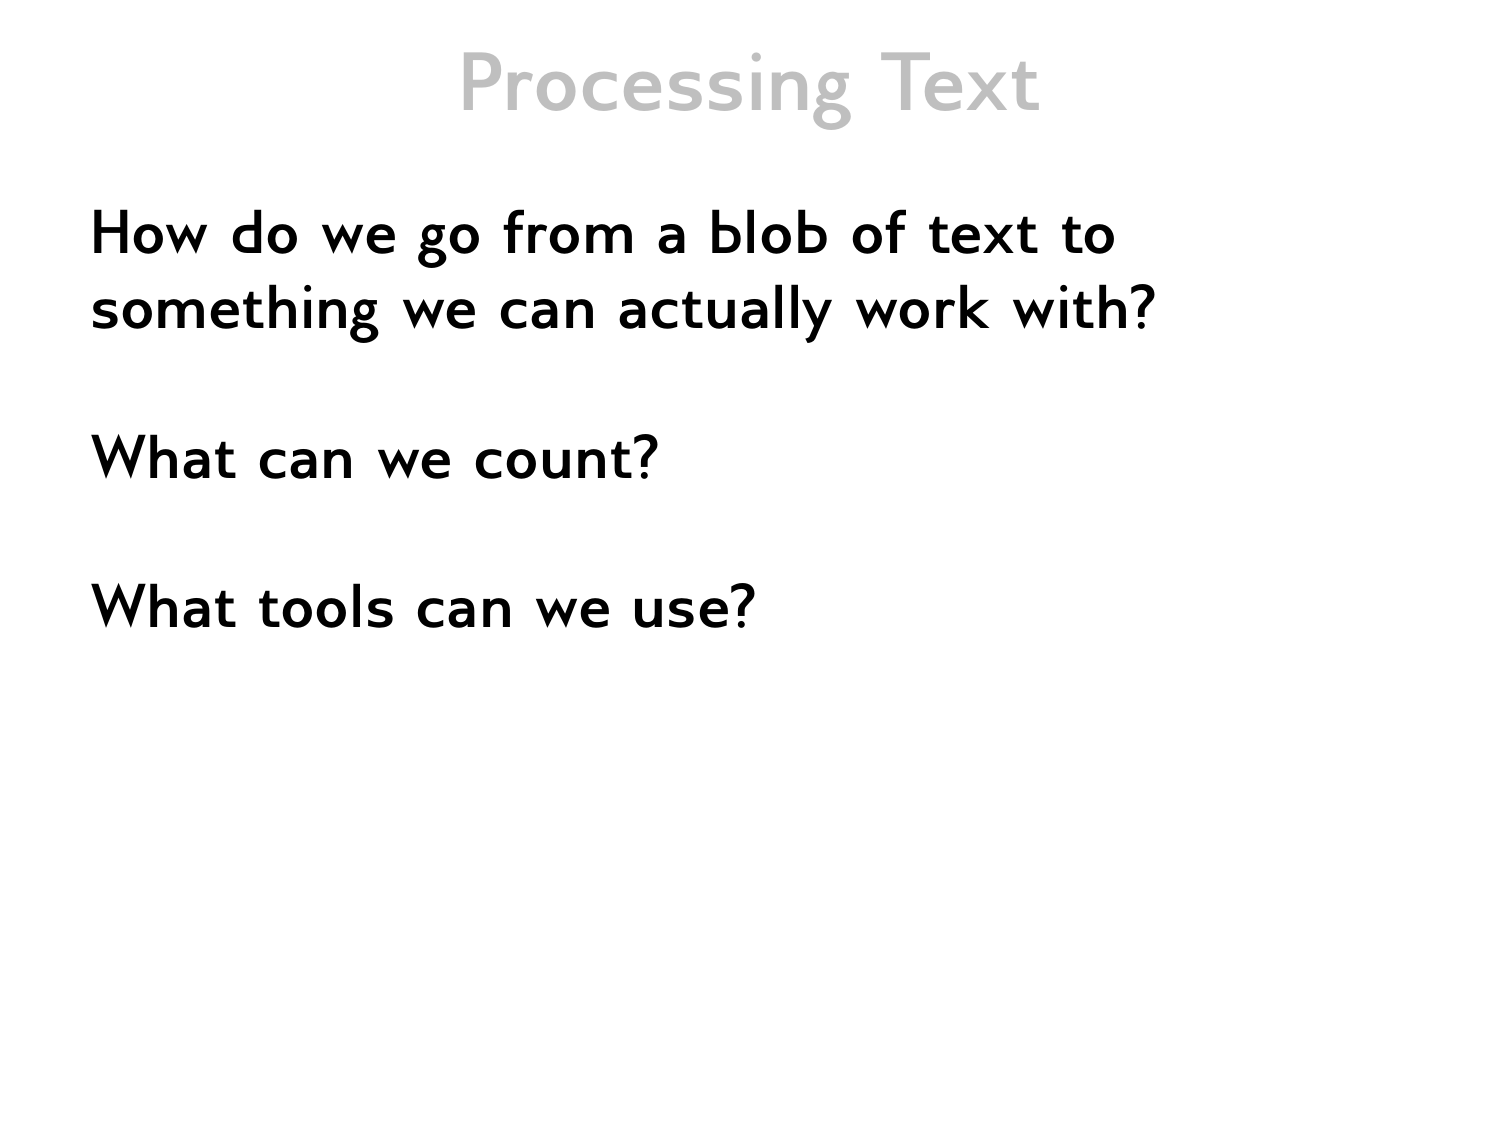

# Processing Text
How do we go from a blob of text to something we can actually work with?

What can we count?

What tools can we use?